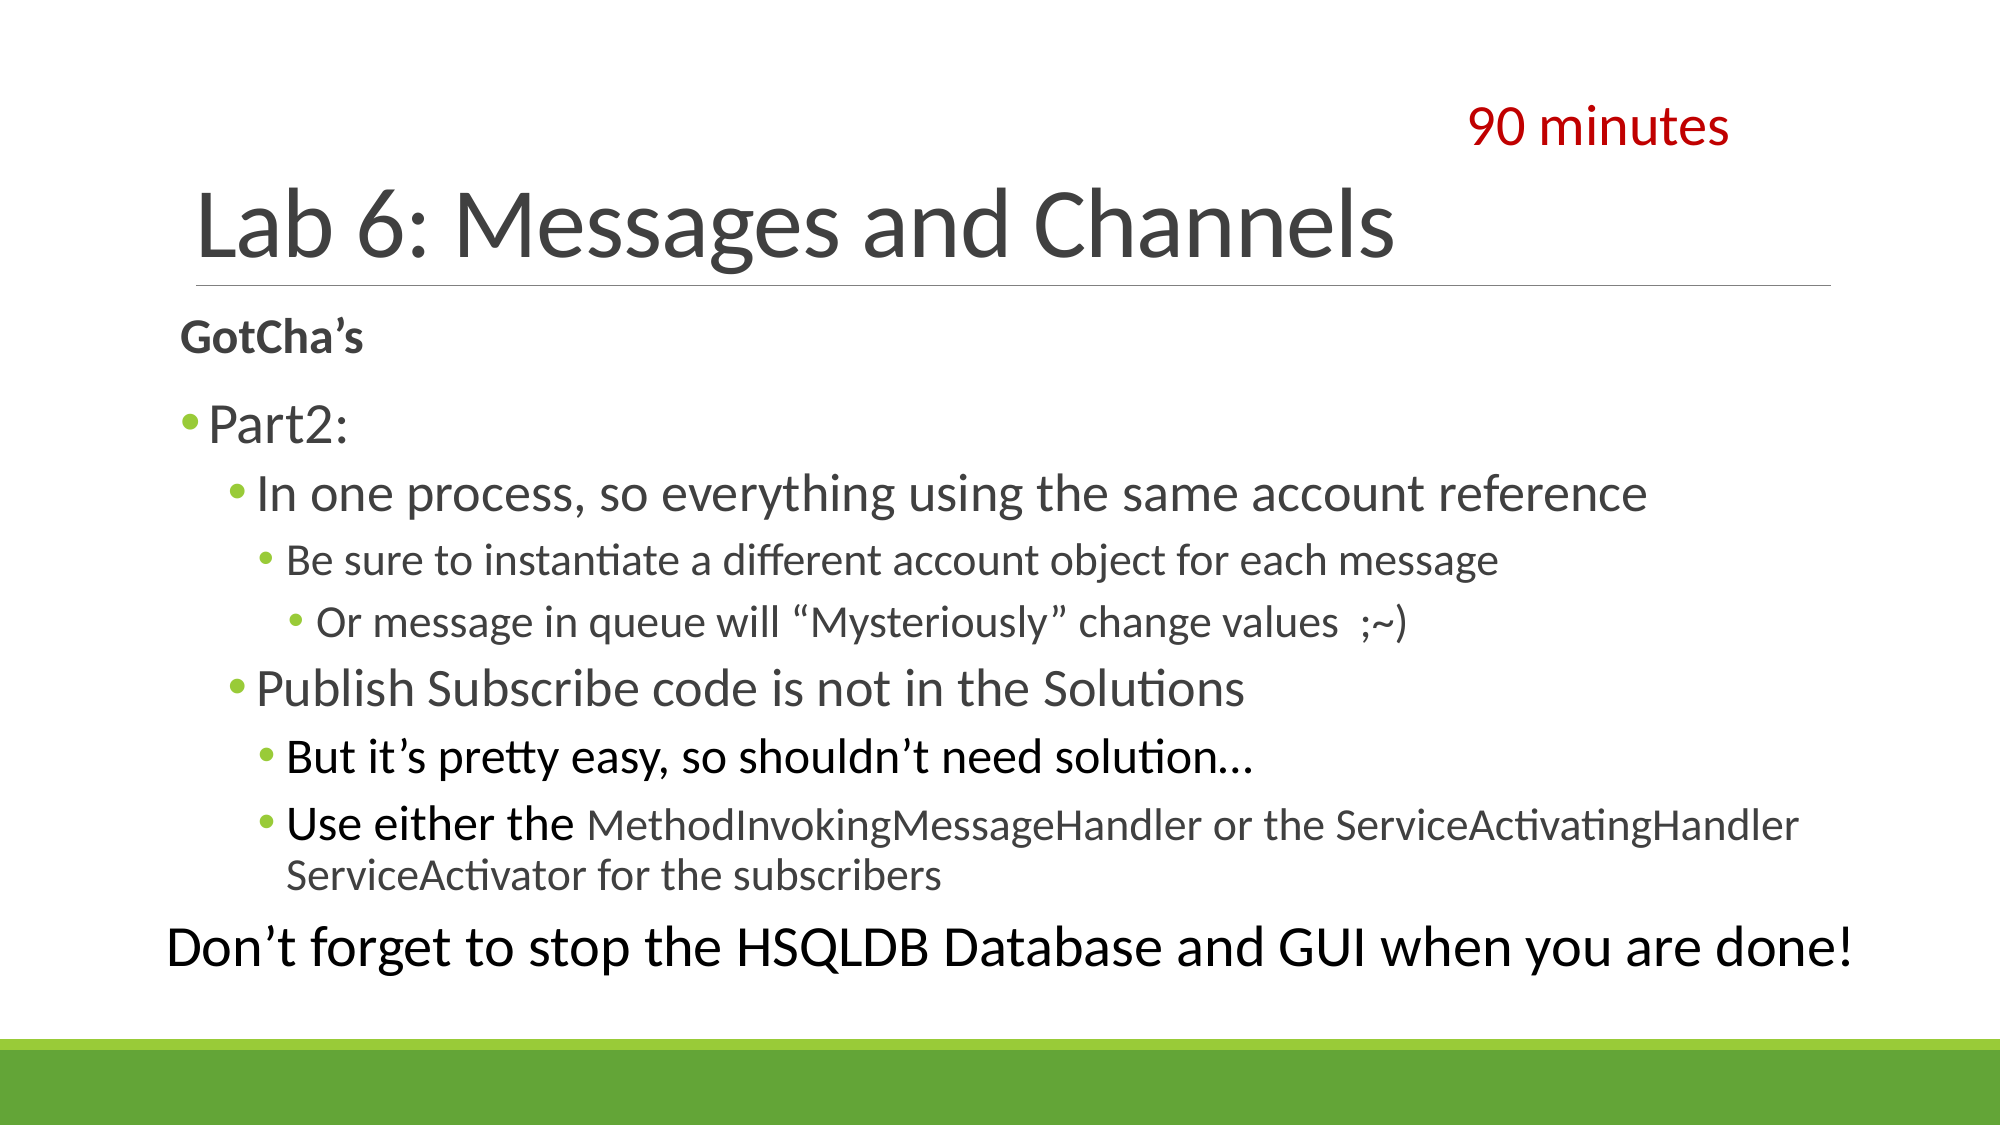

# Lab 6: Messages and Channels
90 minutes
GotCha’s
Part2:
In one process, so everything using the same account reference
Be sure to instantiate a different account object for each message
Or message in queue will “Mysteriously” change values  ;~)
Publish Subscribe code is not in the Solutions
But it’s pretty easy, so shouldn’t need solution…
Use either the MethodInvokingMessageHandler or the ServiceActivatingHandler ServiceActivator for the subscribers
Don’t forget to stop the HSQLDB Database and GUI when you are done!